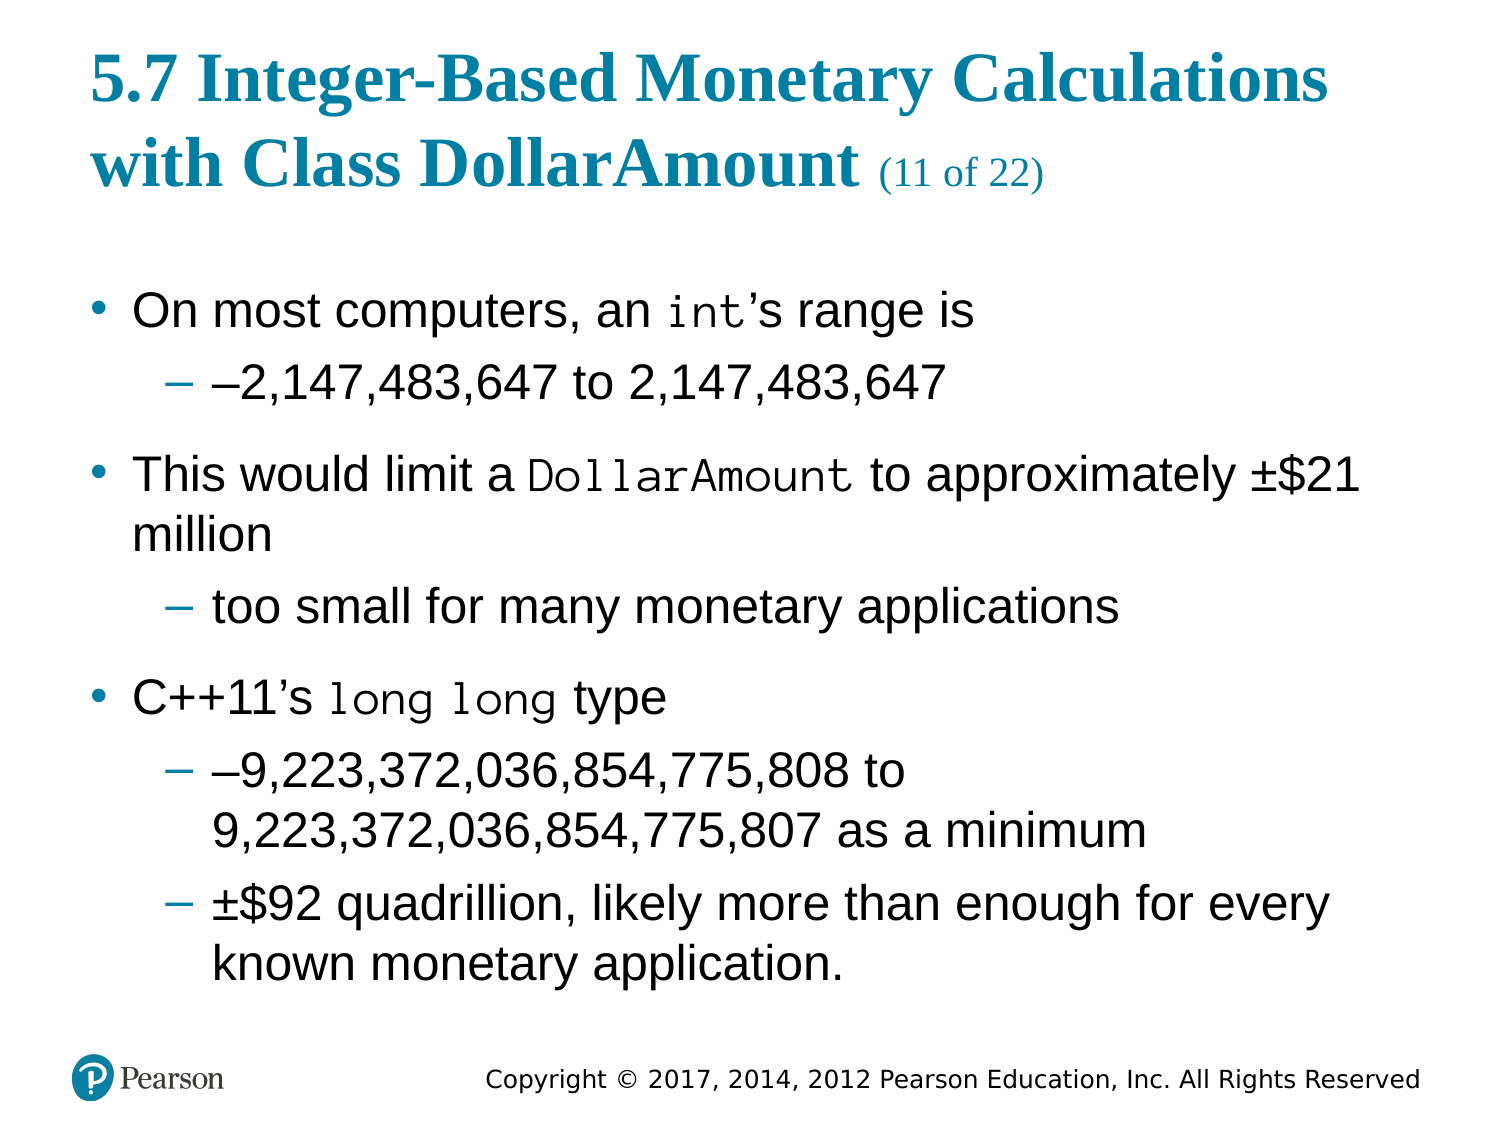

# 5.7 Integer-Based Monetary Calculations with Class DollarAmount (11 of 22)
On most computers, an int’s range is
–2,147,483,647 to 2,147,483,647
This would limit a DollarAmount to approximately ±$21 million
too small for many monetary applications
C++11’s long long type
–9,223,372,036,854,775,808 to 9,223,372,036,854,775,807 as a minimum
±$92 quadrillion, likely more than enough for every known monetary application.